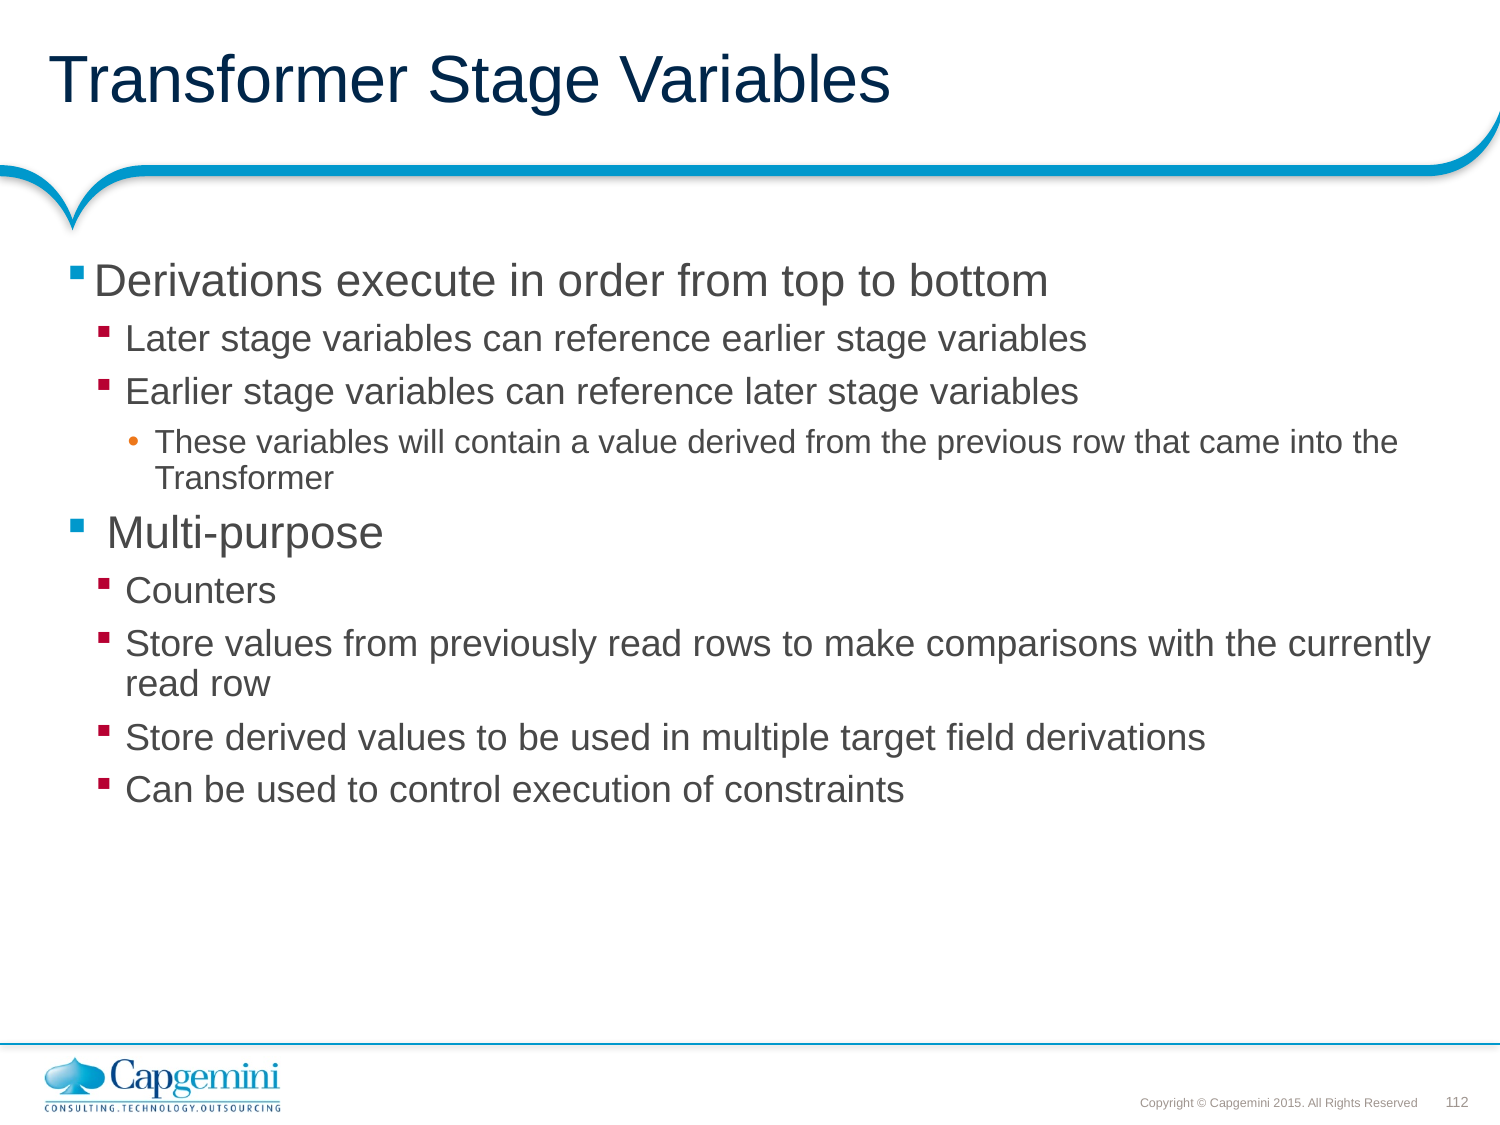

# Transformer Stage Variables
Derivations execute in order from top to bottom
Later stage variables can reference earlier stage variables
Earlier stage variables can reference later stage variables
These variables will contain a value derived from the previous row that came into the Transformer
 Multi-purpose
Counters
Store values from previously read rows to make comparisons with the currently read row
Store derived values to be used in multiple target field derivations
Can be used to control execution of constraints